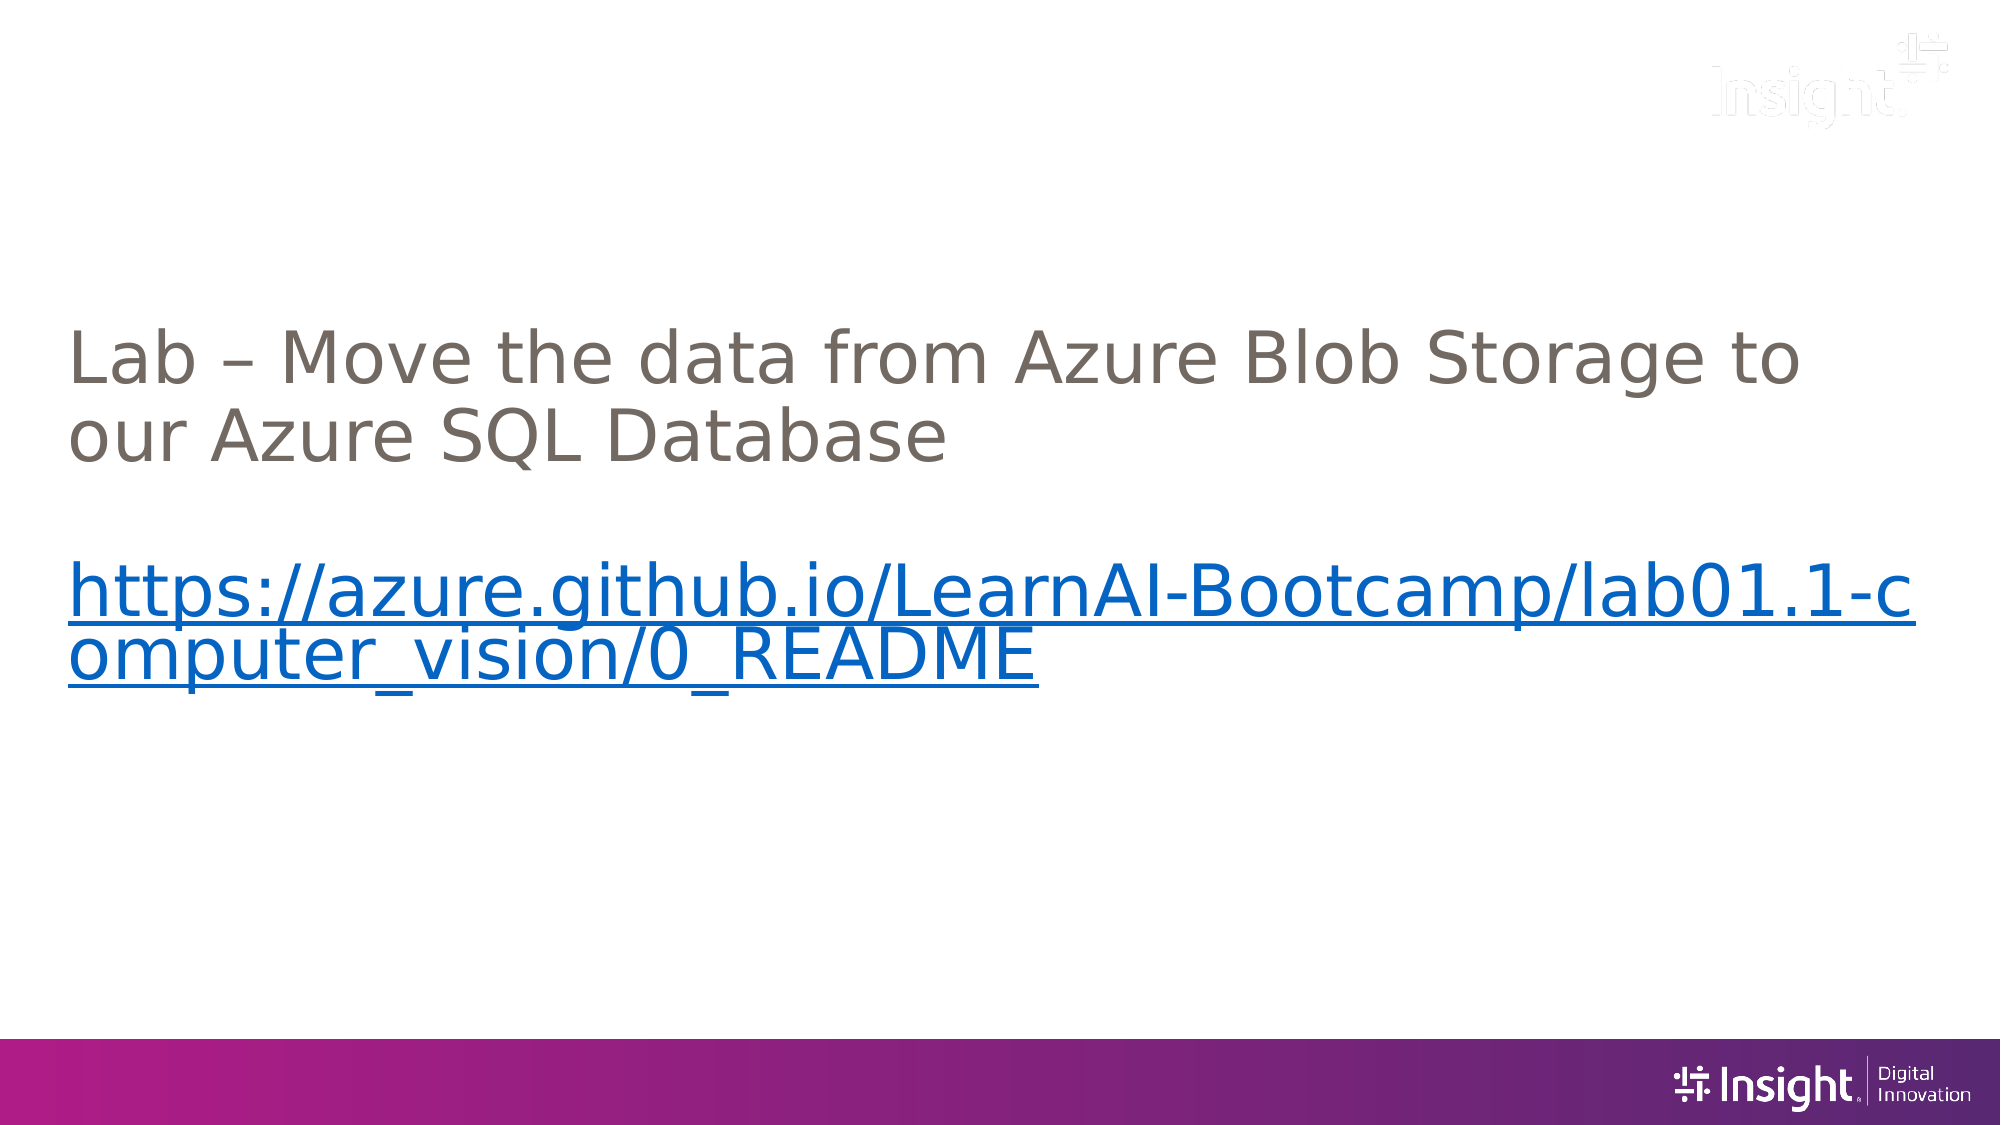

# Lab – Move the data from Azure Blob Storage to our Azure SQL Database https://azure.github.io/LearnAI-Bootcamp/lab01.1-computer_vision/0_README